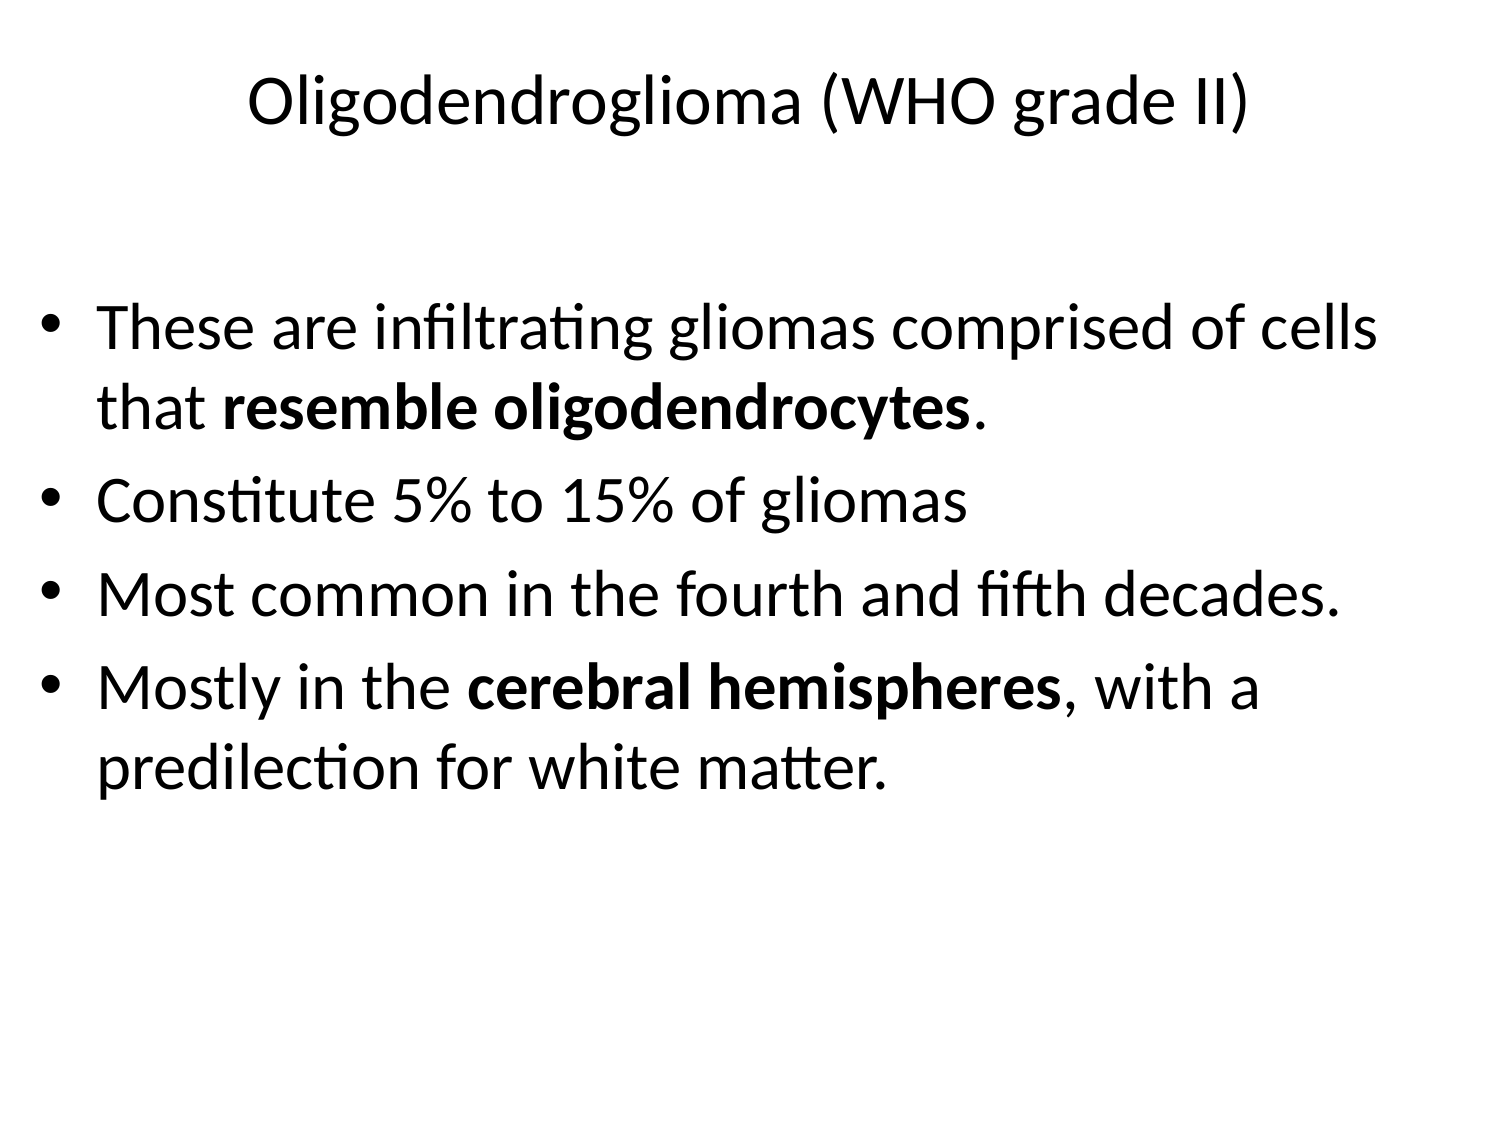

# Oligodendroglioma (WHO grade II)
These are infiltrating gliomas comprised of cells that resemble oligodendrocytes.
Constitute 5% to 15% of gliomas
Most common in the fourth and fifth decades.
Mostly in the cerebral hemispheres, with a predilection for white matter.